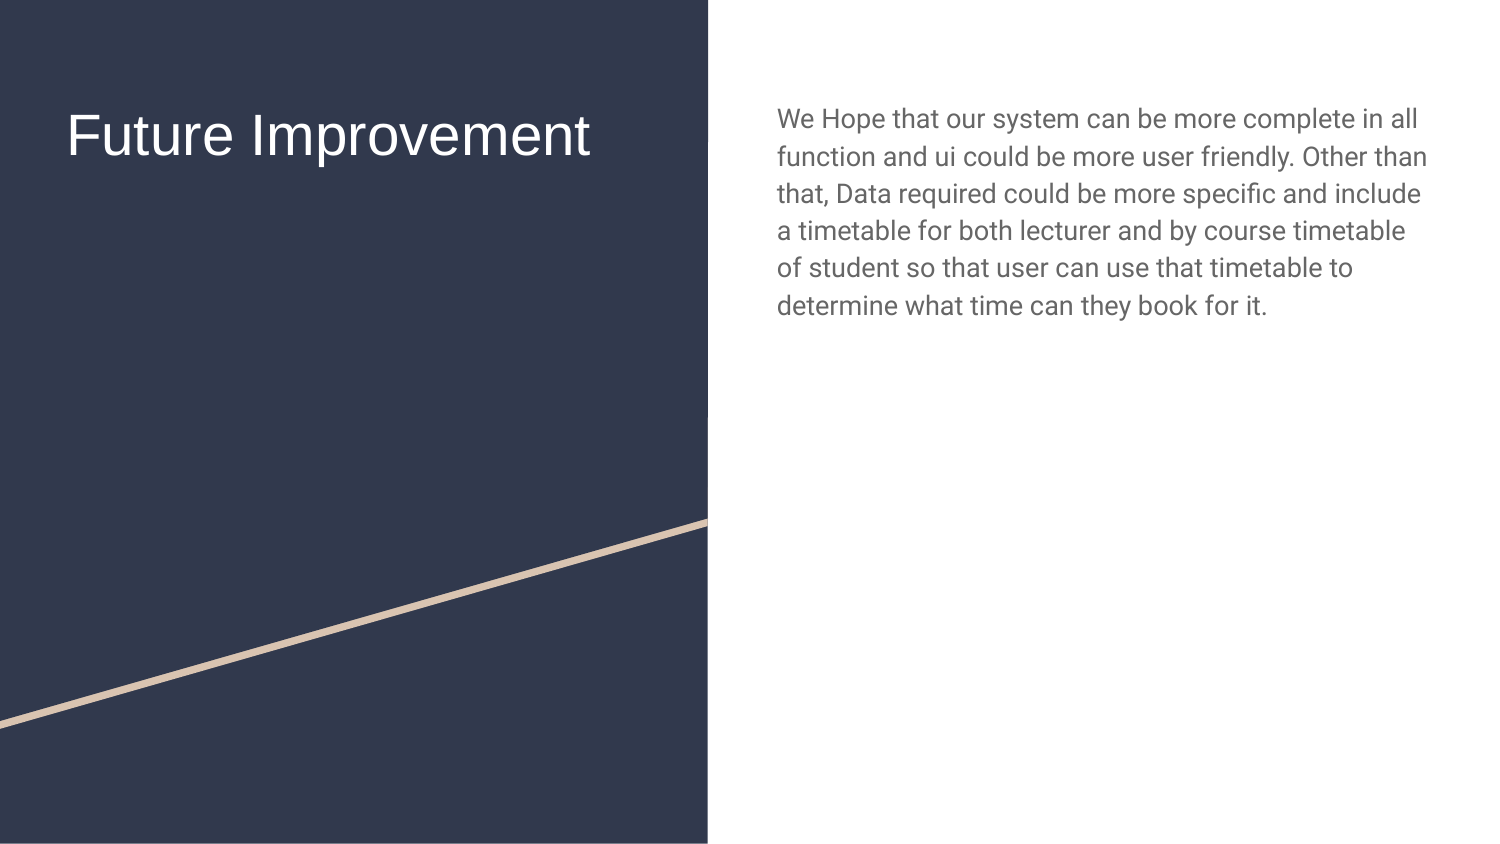

# Future Improvement
We Hope that our system can be more complete in all function and ui could be more user friendly. Other than that, Data required could be more specific and include a timetable for both lecturer and by course timetable of student so that user can use that timetable to determine what time can they book for it.